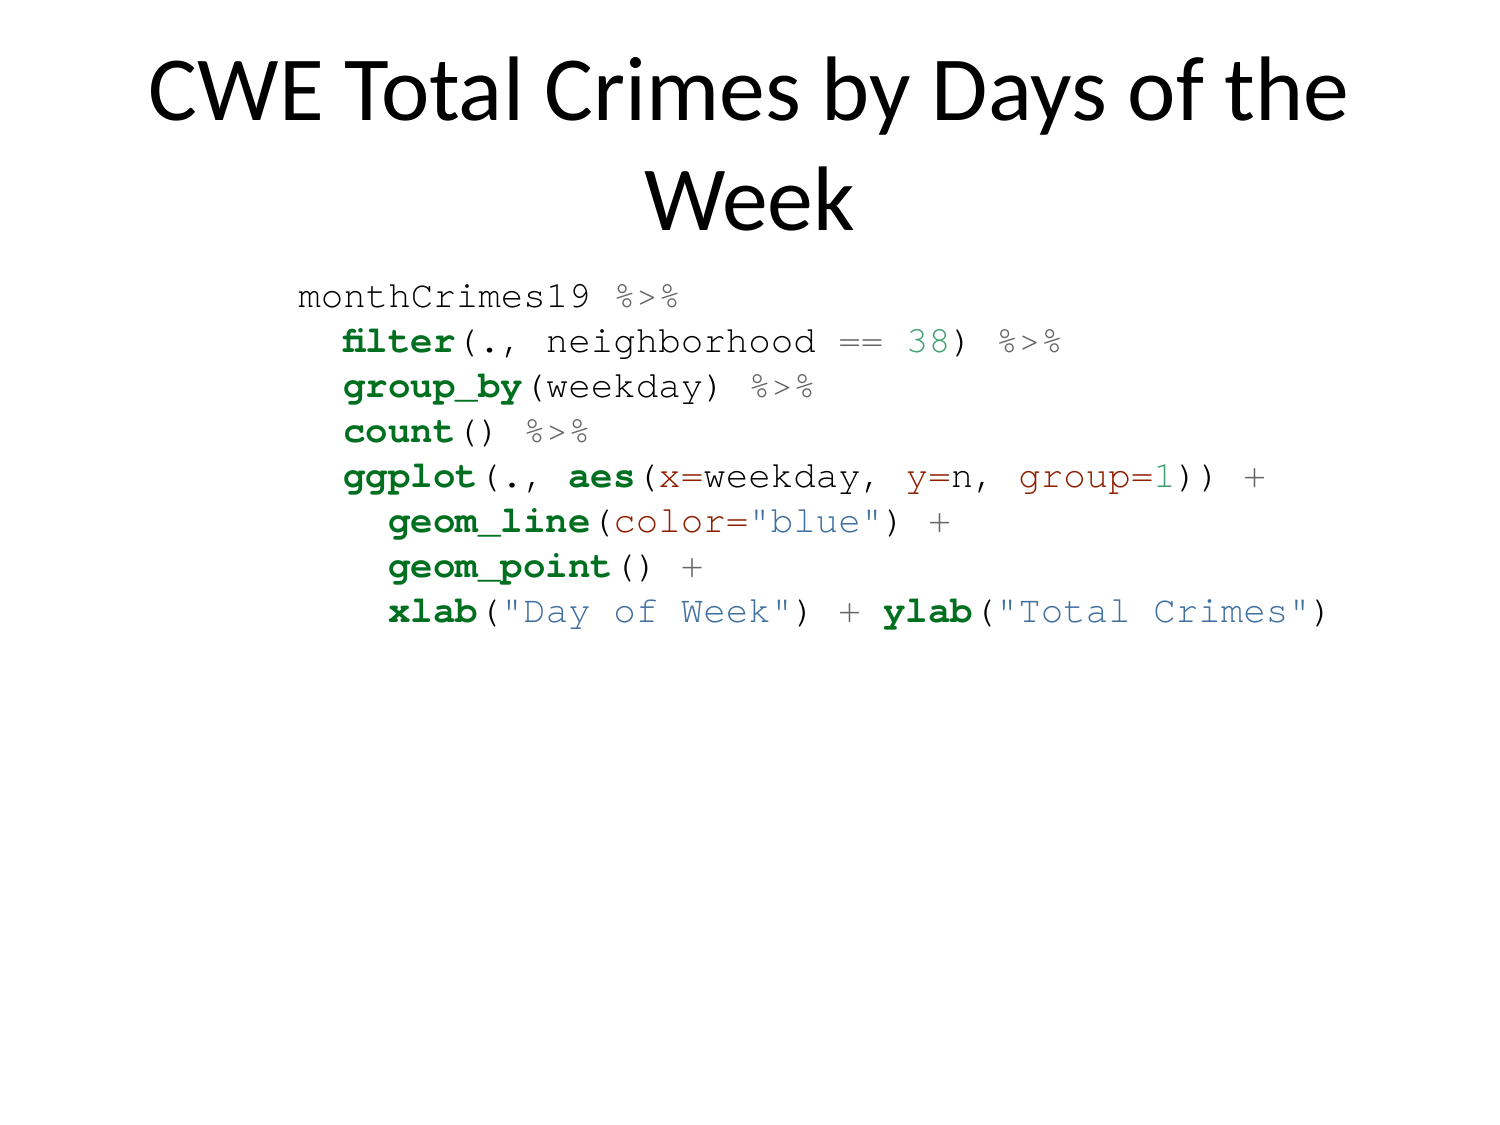

# CWE Total Crimes by Days of the Week
monthCrimes19 %>%
  filter(., neighborhood == 38) %>%
  group_by(weekday) %>%
  count() %>%
  ggplot(., aes(x=weekday, y=n, group=1)) +
    geom_line(color="blue") +
    geom_point() +
    xlab("Day of Week") + ylab("Total Crimes")